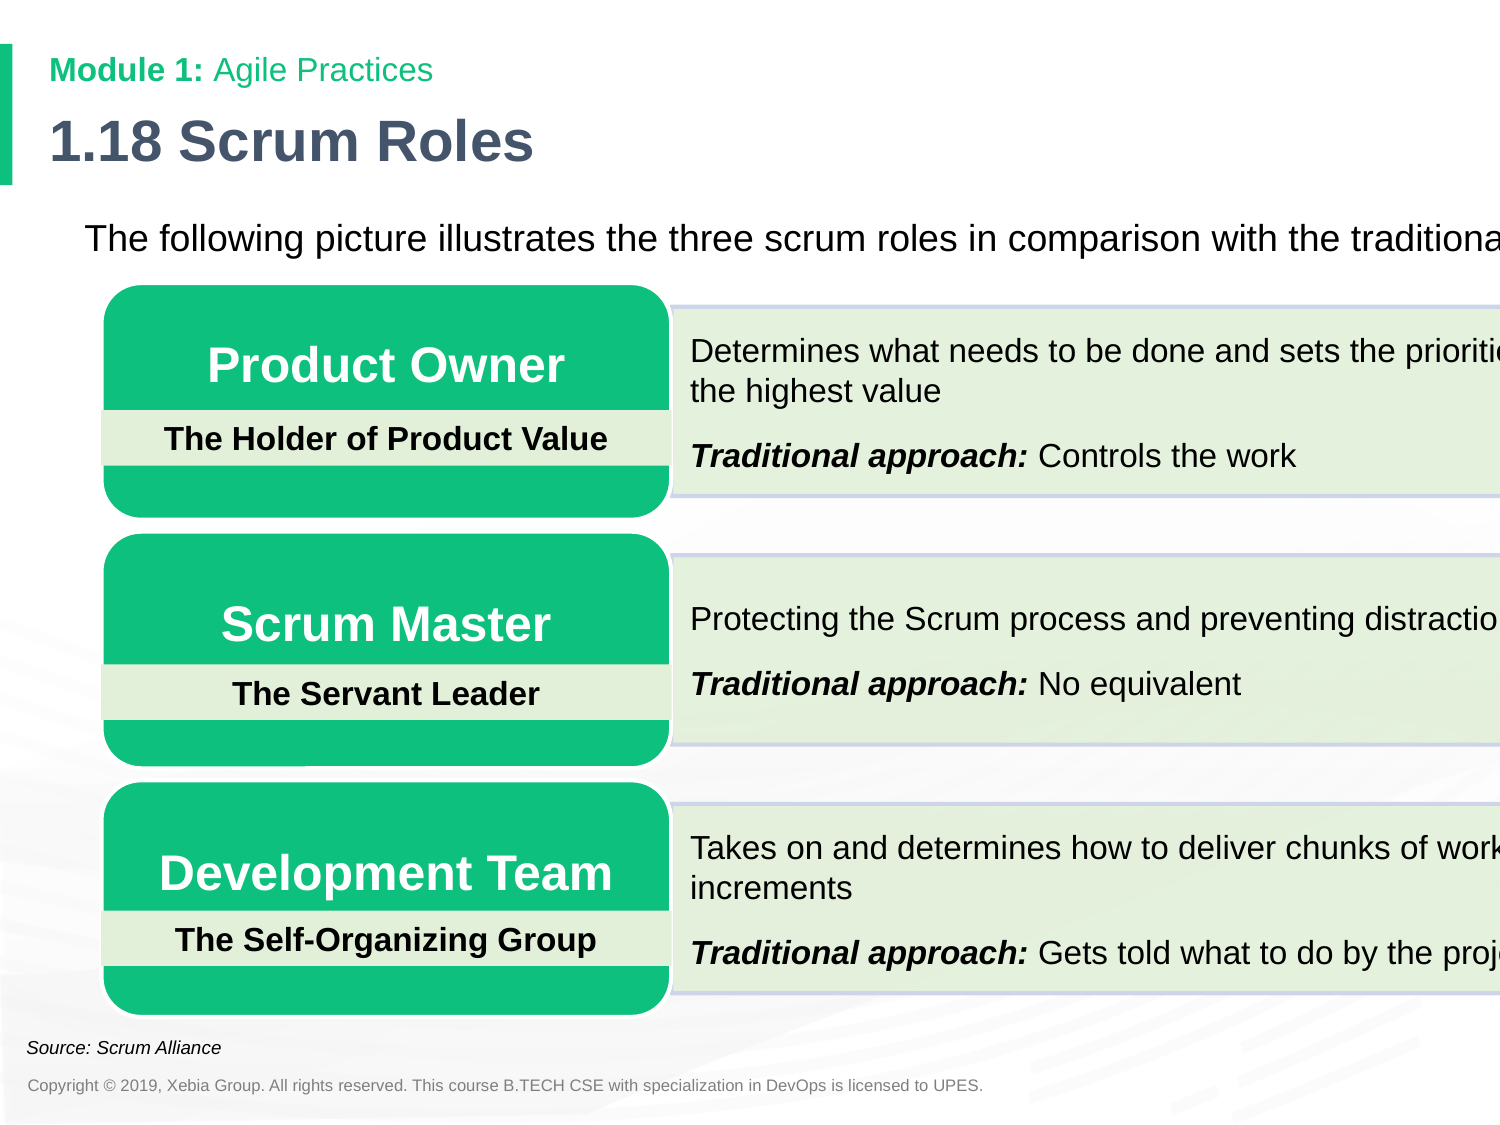

# 1.18 Scrum Roles
The following picture illustrates the three scrum roles in comparison with the traditional approach.

Product Owner

Determines what needs to be done and sets the priorities to deliver the highest value
Traditional approach: Controls the work
The Holder of Product Value
Scrum Master

Protecting the Scrum process and preventing distractions
Traditional approach: No equivalent
The Servant Leader
Development Team

Takes on and determines how to deliver chunks of work in frequent increments
Traditional approach: Gets told what to do by the project manager
The Self-Organizing Group
Source: Scrum Alliance